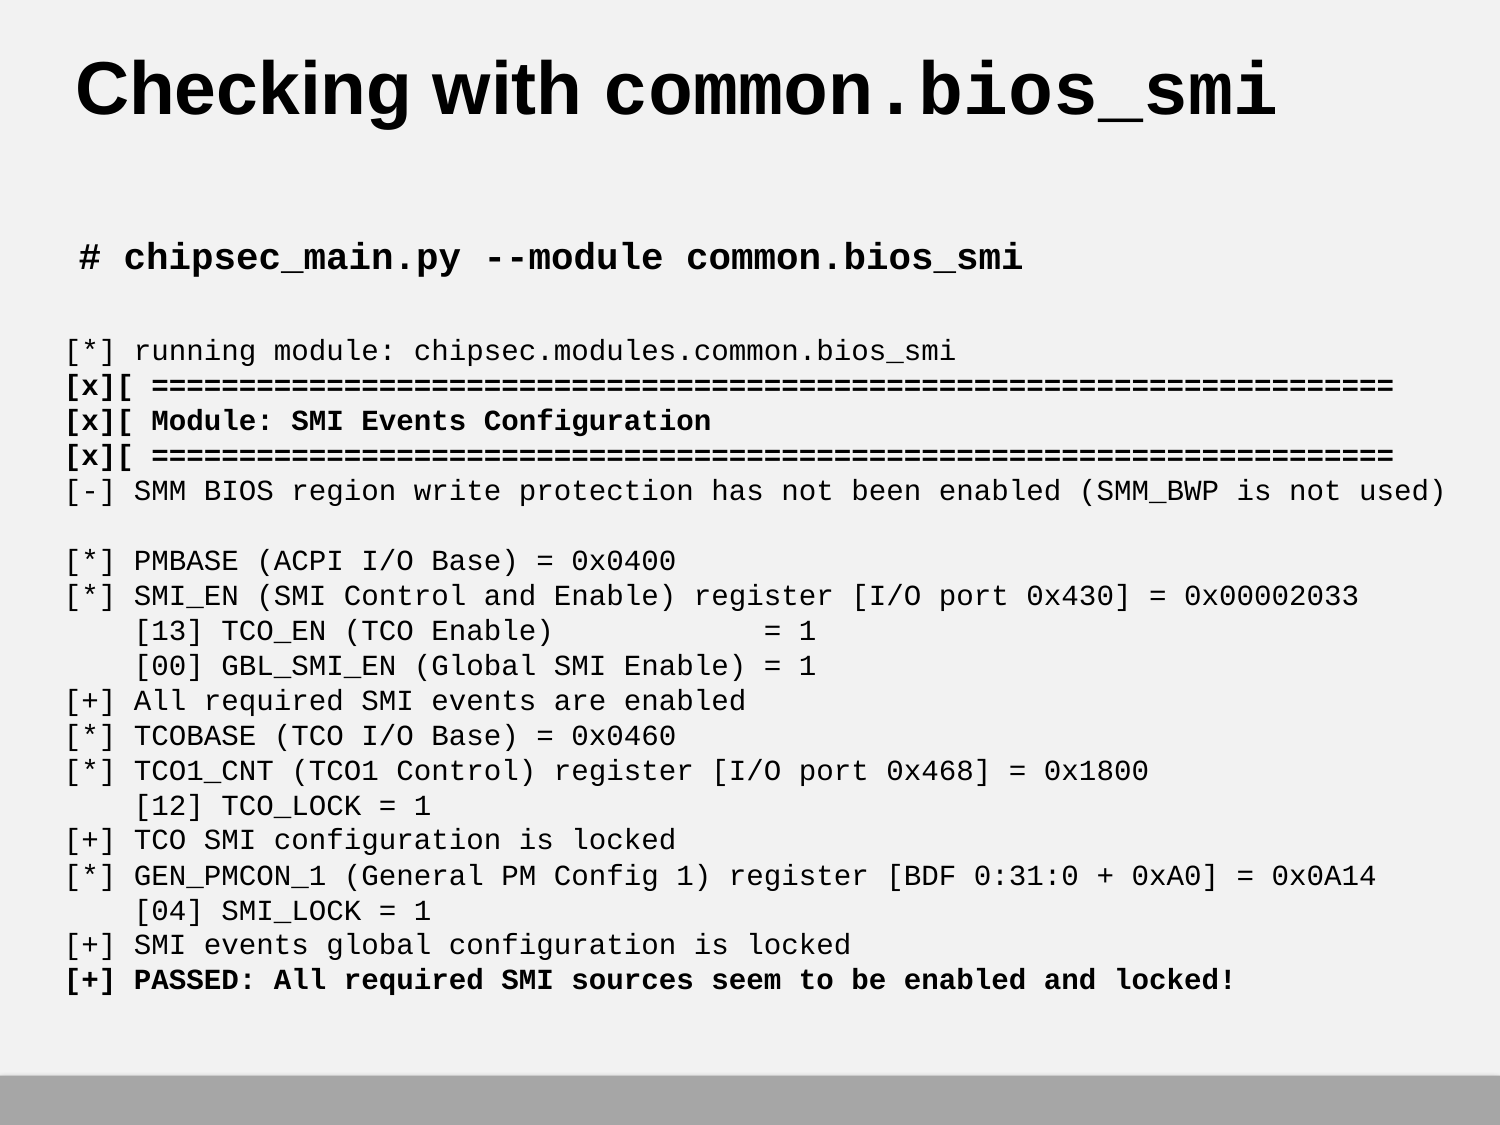

# Checking with common.bios_smi
# chipsec_main.py --module common.bios_smi
[*] running module: chipsec.modules.common.bios_smi
[x][ =======================================================================
[x][ Module: SMI Events Configuration
[x][ =======================================================================
[-] SMM BIOS region write protection has not been enabled (SMM_BWP is not used)

[*] PMBASE (ACPI I/O Base) = 0x0400
[*] SMI_EN (SMI Control and Enable) register [I/O port 0x430] = 0x00002033
    [13] TCO_EN (TCO Enable)            = 1
    [00] GBL_SMI_EN (Global SMI Enable) = 1
[+] All required SMI events are enabled
[*] TCOBASE (TCO I/O Base) = 0x0460
[*] TCO1_CNT (TCO1 Control) register [I/O port 0x468] = 0x1800
    [12] TCO_LOCK = 1
[+] TCO SMI configuration is locked
[*] GEN_PMCON_1 (General PM Config 1) register [BDF 0:31:0 + 0xA0] = 0x0A14
    [04] SMI_LOCK = 1
[+] SMI events global configuration is locked
[+] PASSED: All required SMI sources seem to be enabled and locked!